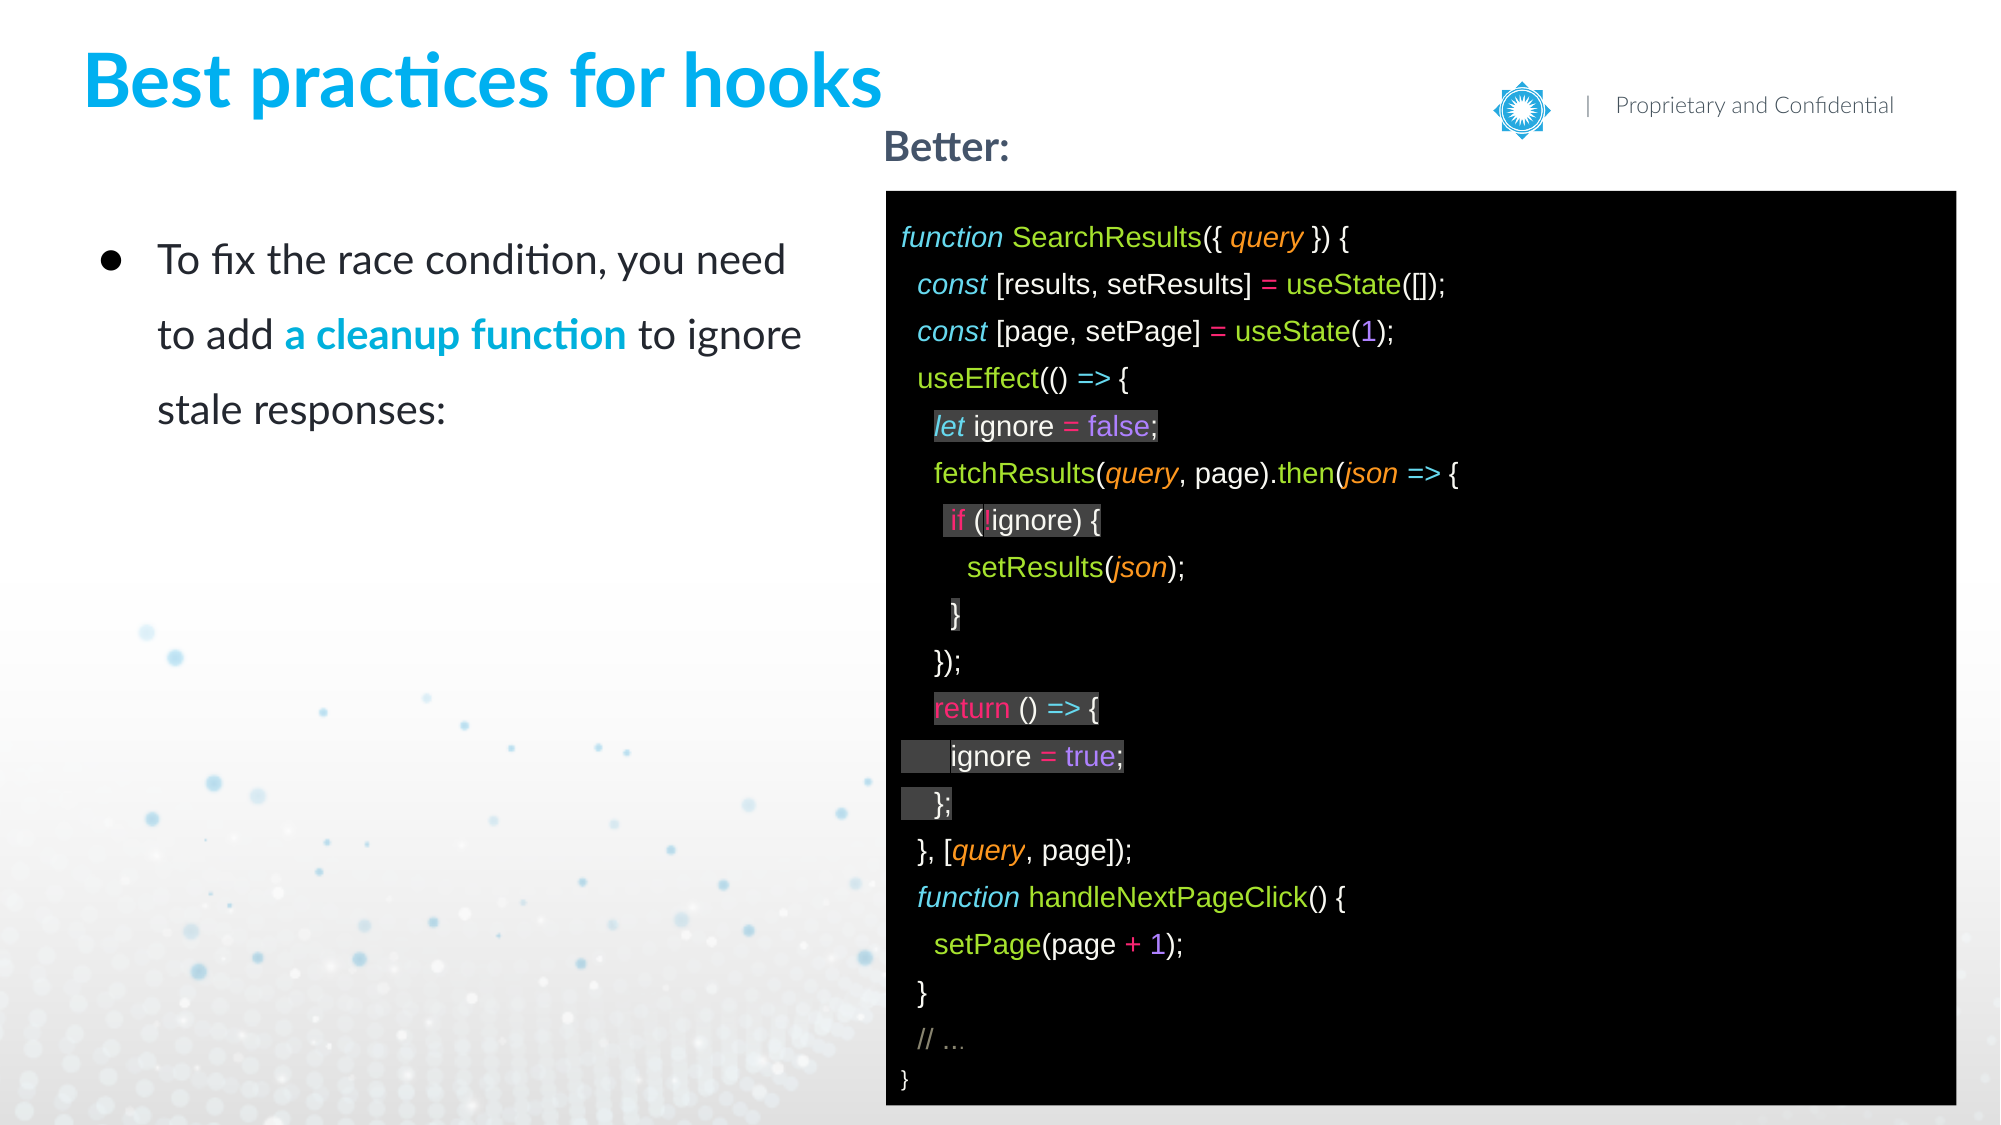

# Best practices for hooks
Better:
function SearchResults({ query }) {
  const [results, setResults] = useState([]);
  const [page, setPage] = useState(1);
  useEffect(() => {
    let ignore = false;
    fetchResults(query, page).then(json => {
      if (!ignore) {
        setResults(json);
      }
    });
    return () => {
      ignore = true;
    };
  }, [query, page]);
  function handleNextPageClick() {
    setPage(page + 1);
  }
  // ...
}
To fix the race condition, you need to add a cleanup function to ignore stale responses: